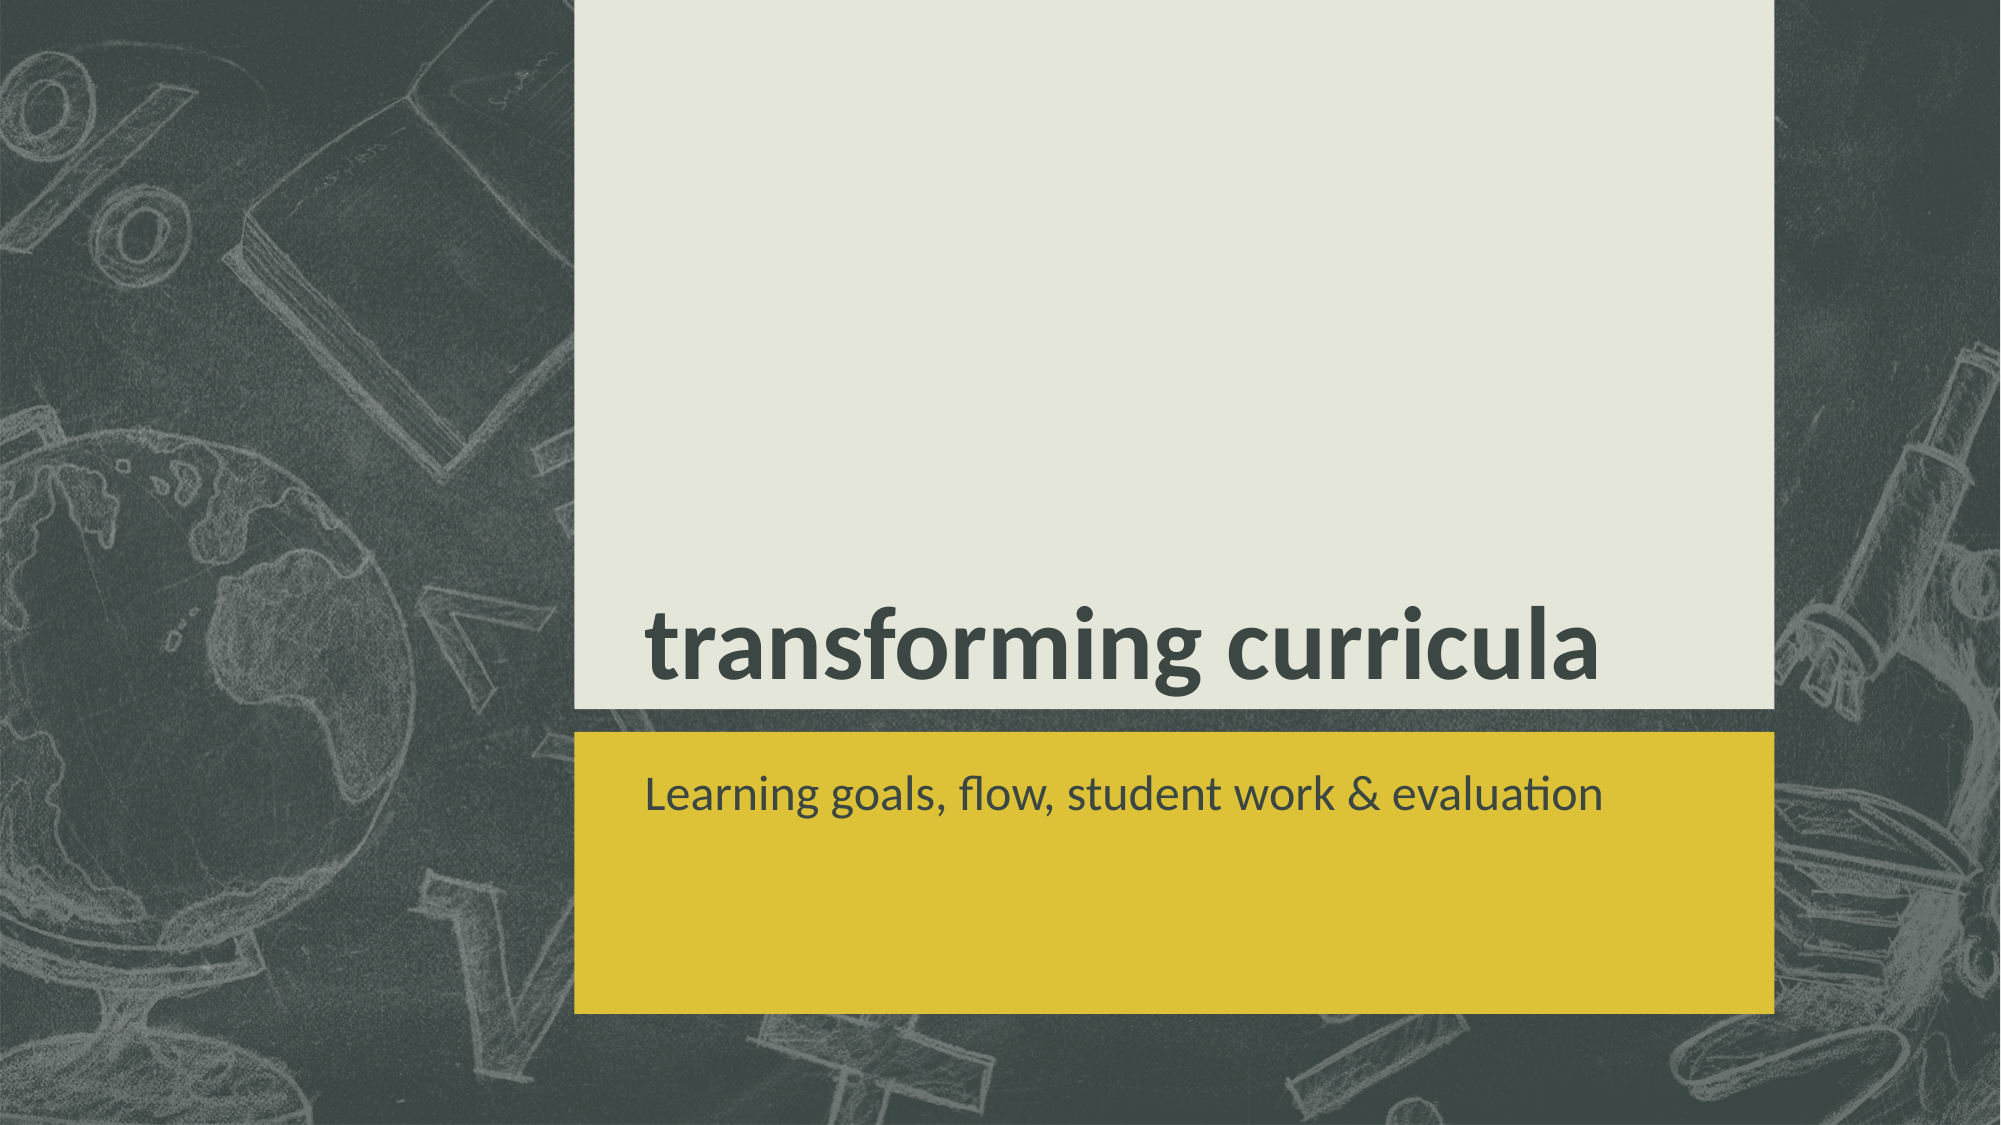

# transforming curricula
Learning goals, flow, student work & evaluation